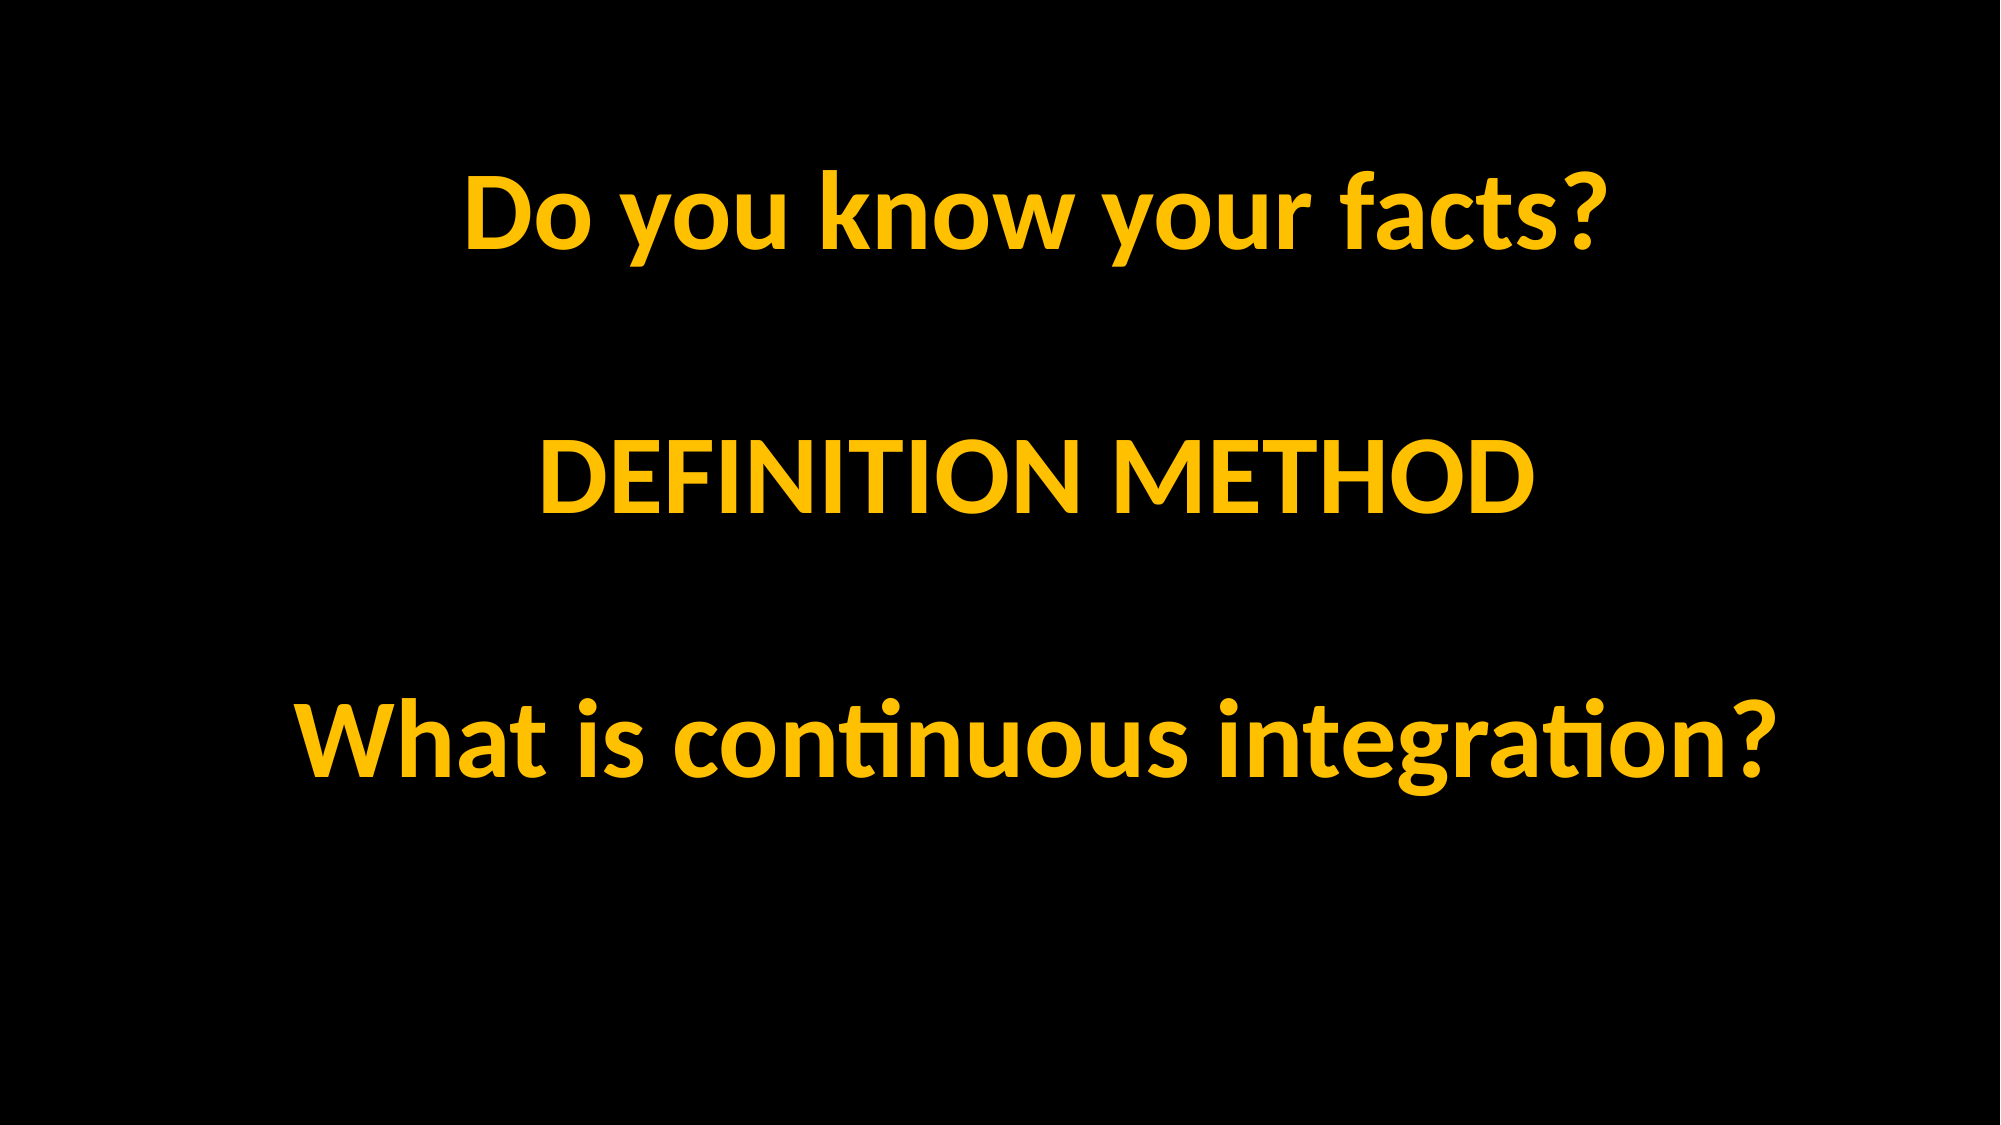

Do you know your facts?

DEFINITION METHOD

What is continuous integration?